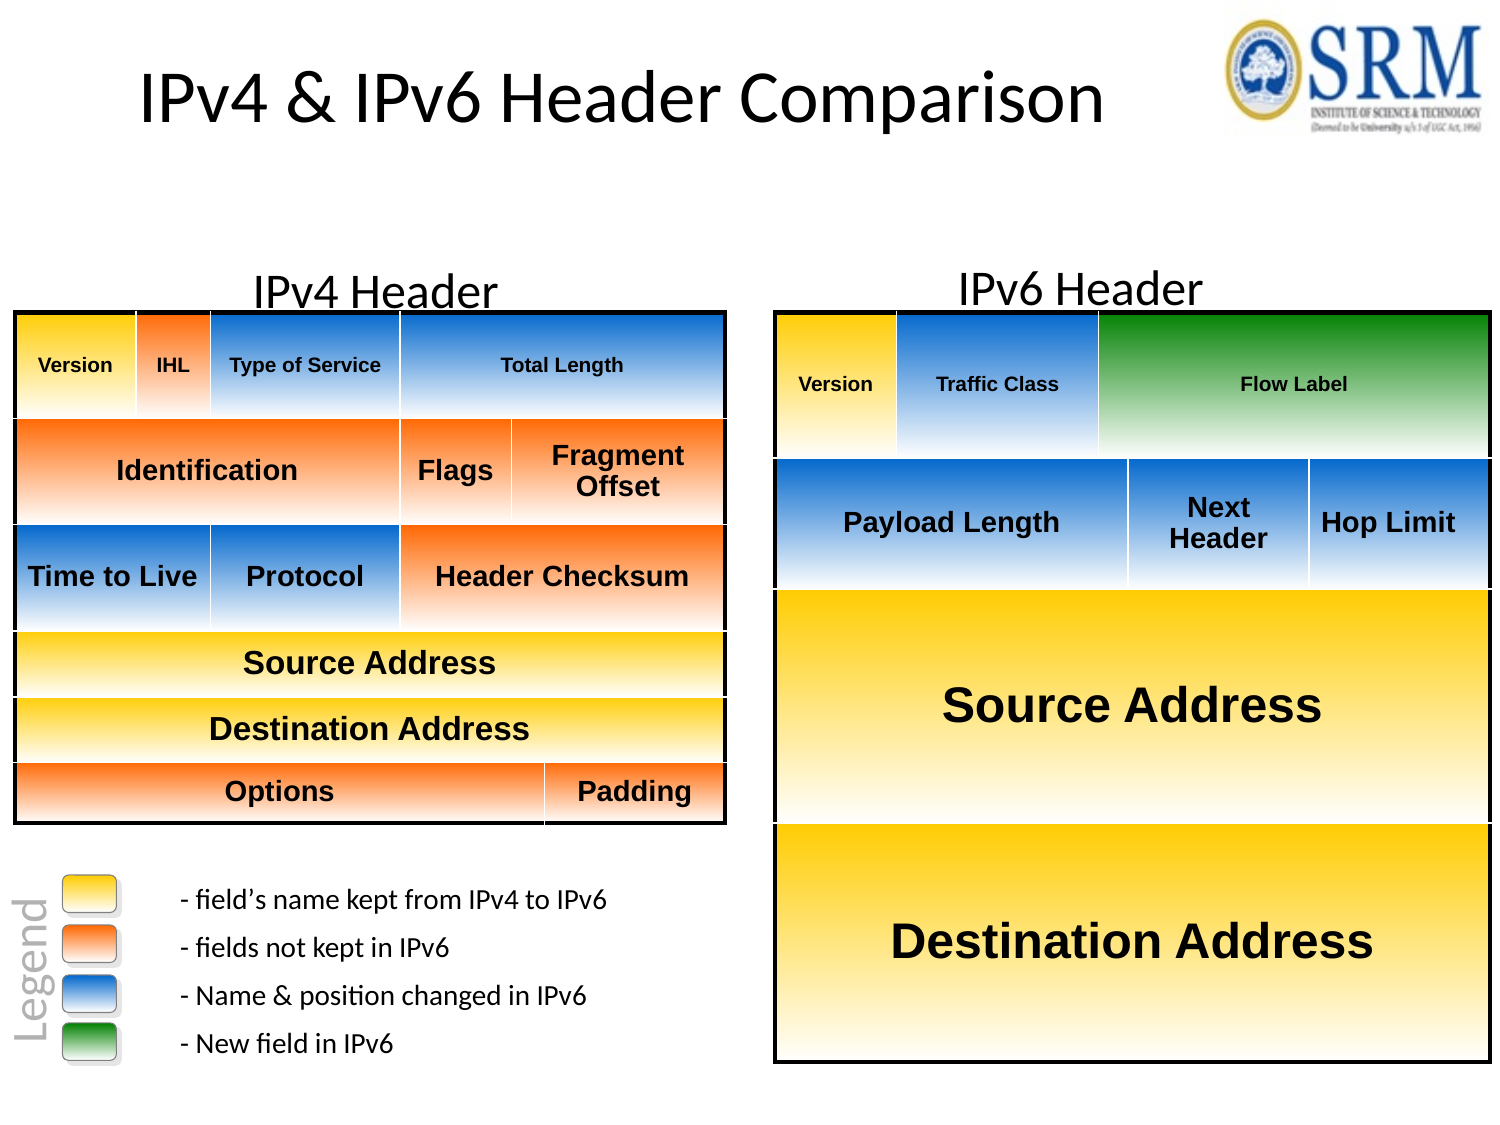

# IPv4 & IPv6 Header Comparison
IPv6 Header
IPv4 Header
| Version | IHL | Type of Service | Total Length |  |  |
| --- | --- | --- | --- | --- | --- |
| Identification |  |  | Flags | Fragment Offset |  |
| Time to Live |  | Protocol | Header Checksum |  |  |
| Source Address |  |  |  |  |  |
| Destination Address |  |  |  |  |  |
| Options |  |  |  |  | Padding |
| Version | Traffic Class | Flow Label |  |  |
| --- | --- | --- | --- | --- |
| Payload Length |  |  | Next Header | Hop Limit |
| Source Address |  |  |  |  |
| Destination Address |  |  |  |  |

- field’s name kept from IPv4 to IPv6
- fields not kept in IPv6
- Name & position changed in IPv6
- New field in IPv6

Legend